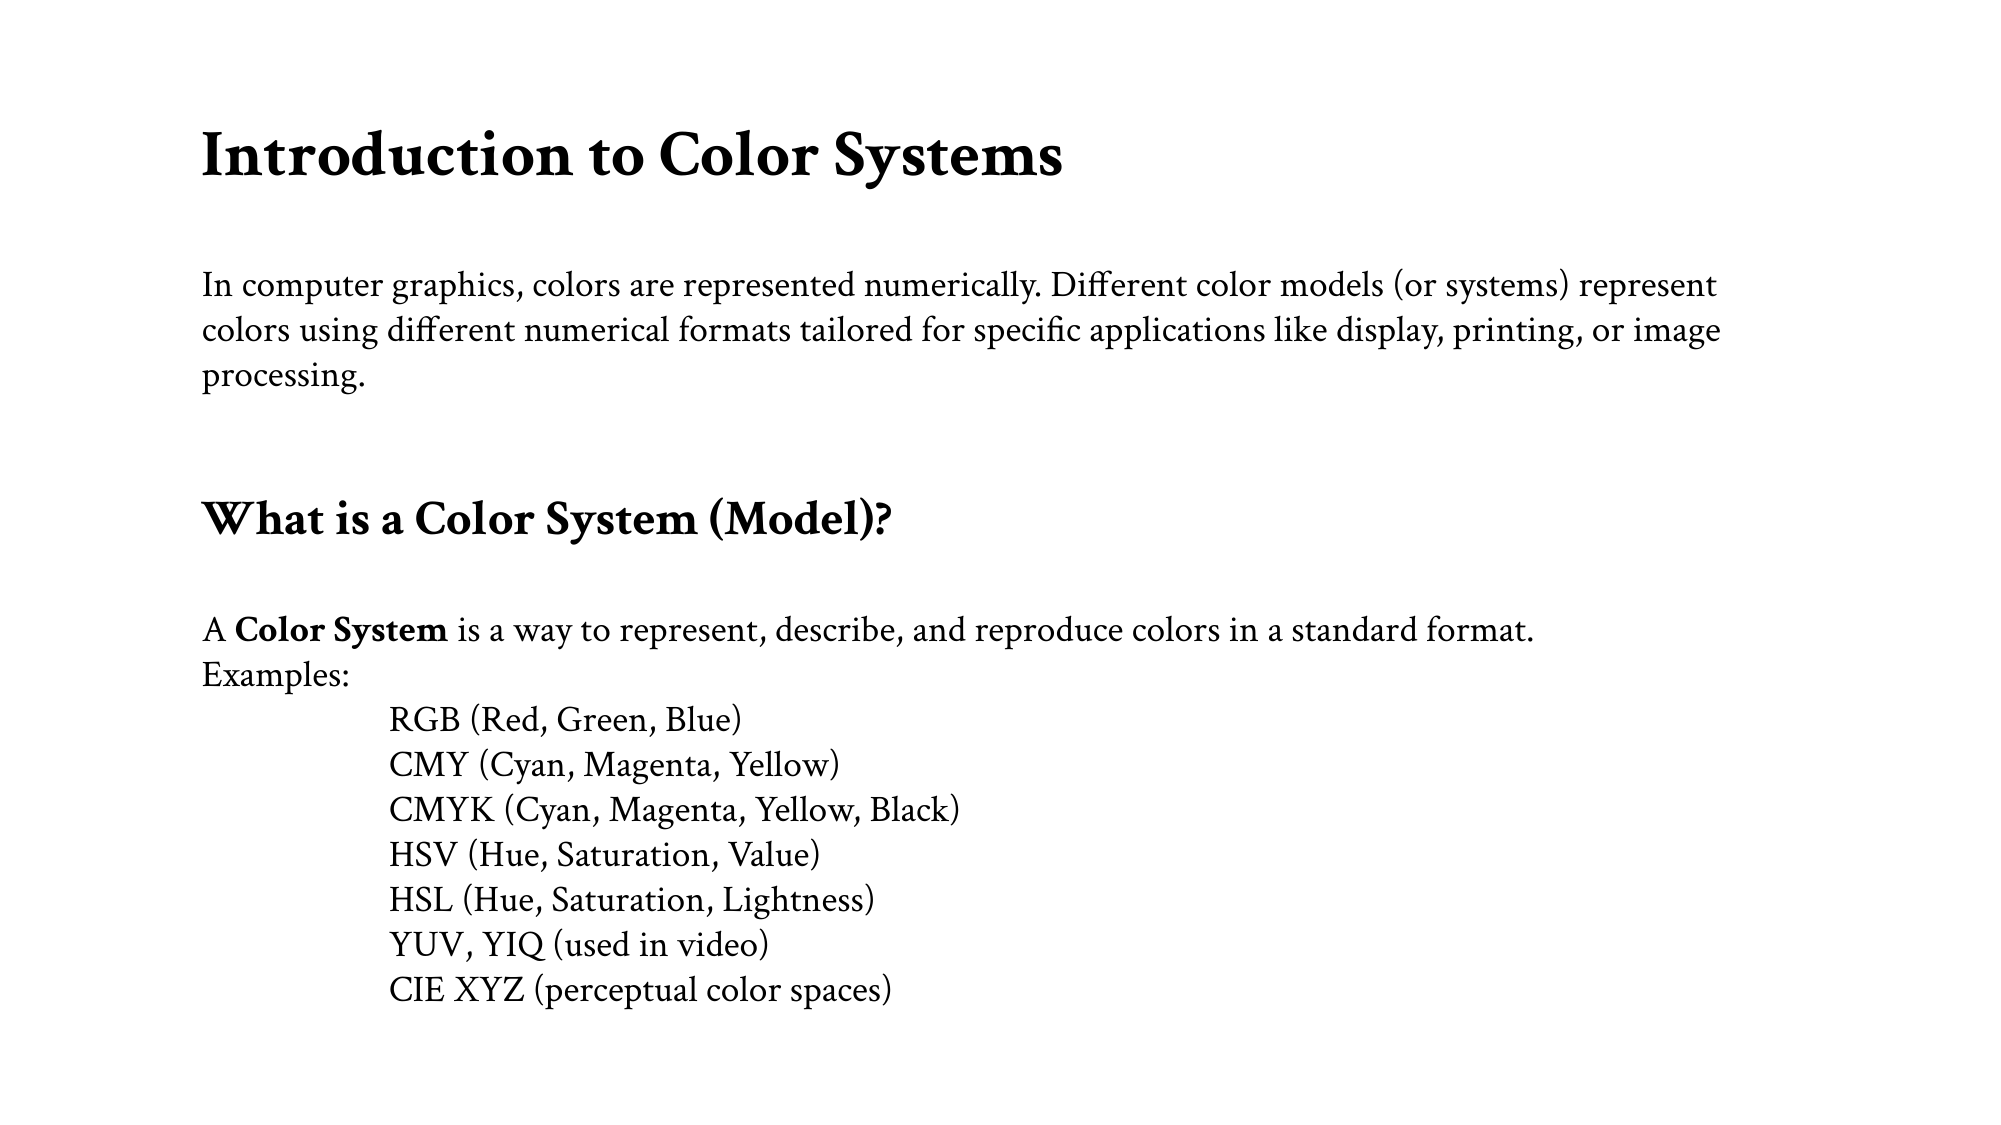

Introduction to Color Systems

In computer graphics, colors are represented numerically. Different color models (or systems) represent colors using different numerical formats tailored for specific applications like display, printing, or image processing.

What is a Color System (Model)?

A Color System is a way to represent, describe, and reproduce colors in a standard format.
Examples:
                      RGB (Red, Green, Blue)
                      CMY (Cyan, Magenta, Yellow)
                      CMYK (Cyan, Magenta, Yellow, Black)
                      HSV (Hue, Saturation, Value)
                      HSL (Hue, Saturation, Lightness)
                      YUV, YIQ (used in video)
                      CIE XYZ (perceptual color spaces)